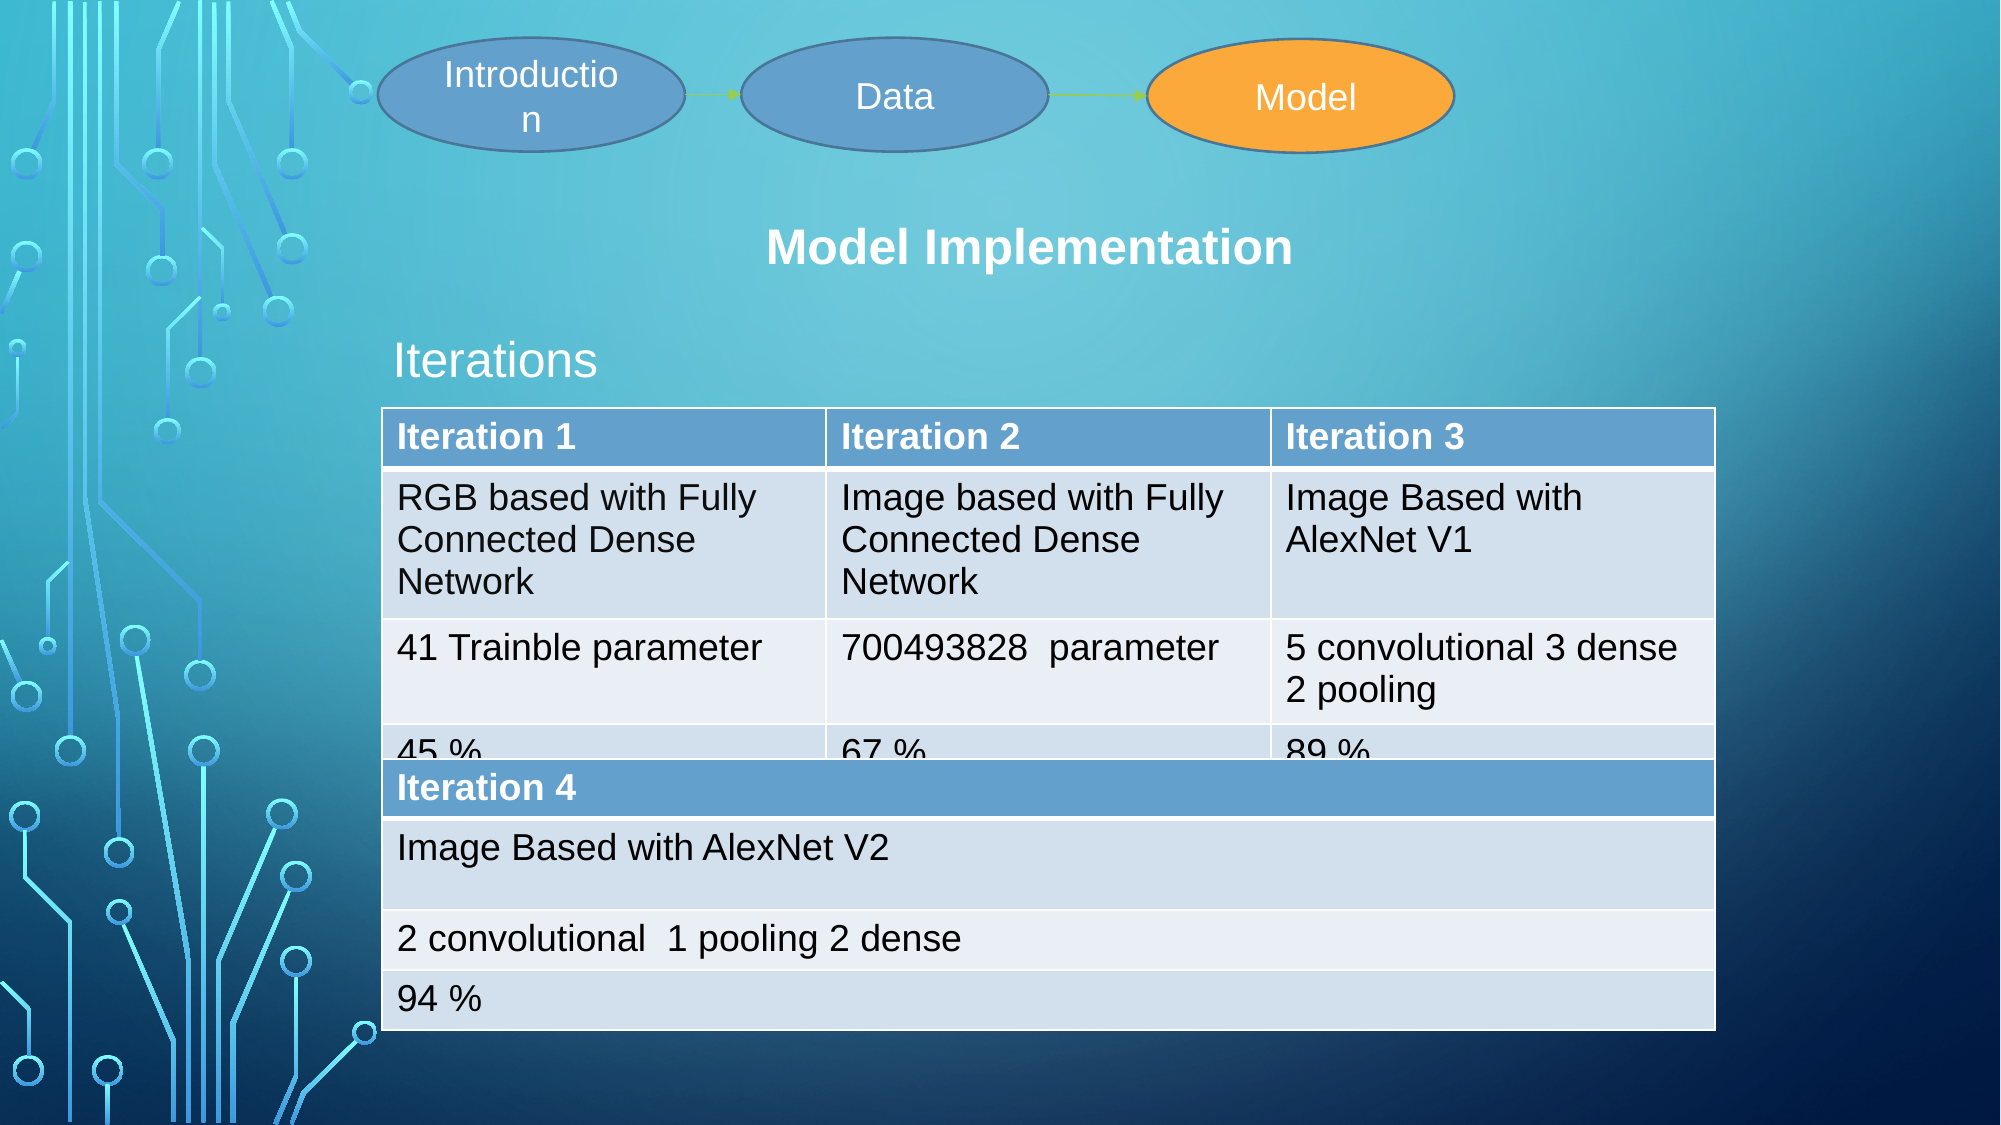

Data
Introduction
 Model
Model Implementation
Iterations
| Iteration 1 | Iteration 2 | Iteration 3 |
| --- | --- | --- |
| RGB based with Fully Connected Dense Network | Image based with Fully Connected Dense Network | Image Based with AlexNet V1 |
| 41 Trainble parameter | 700493828 parameter | 5 convolutional 3 dense 2 pooling |
| 45 % | 67 % | 89 % |
| Iteration 4 |
| --- |
| Image Based with AlexNet V2 |
| 2 convolutional 1 pooling 2 dense |
| 94 % |